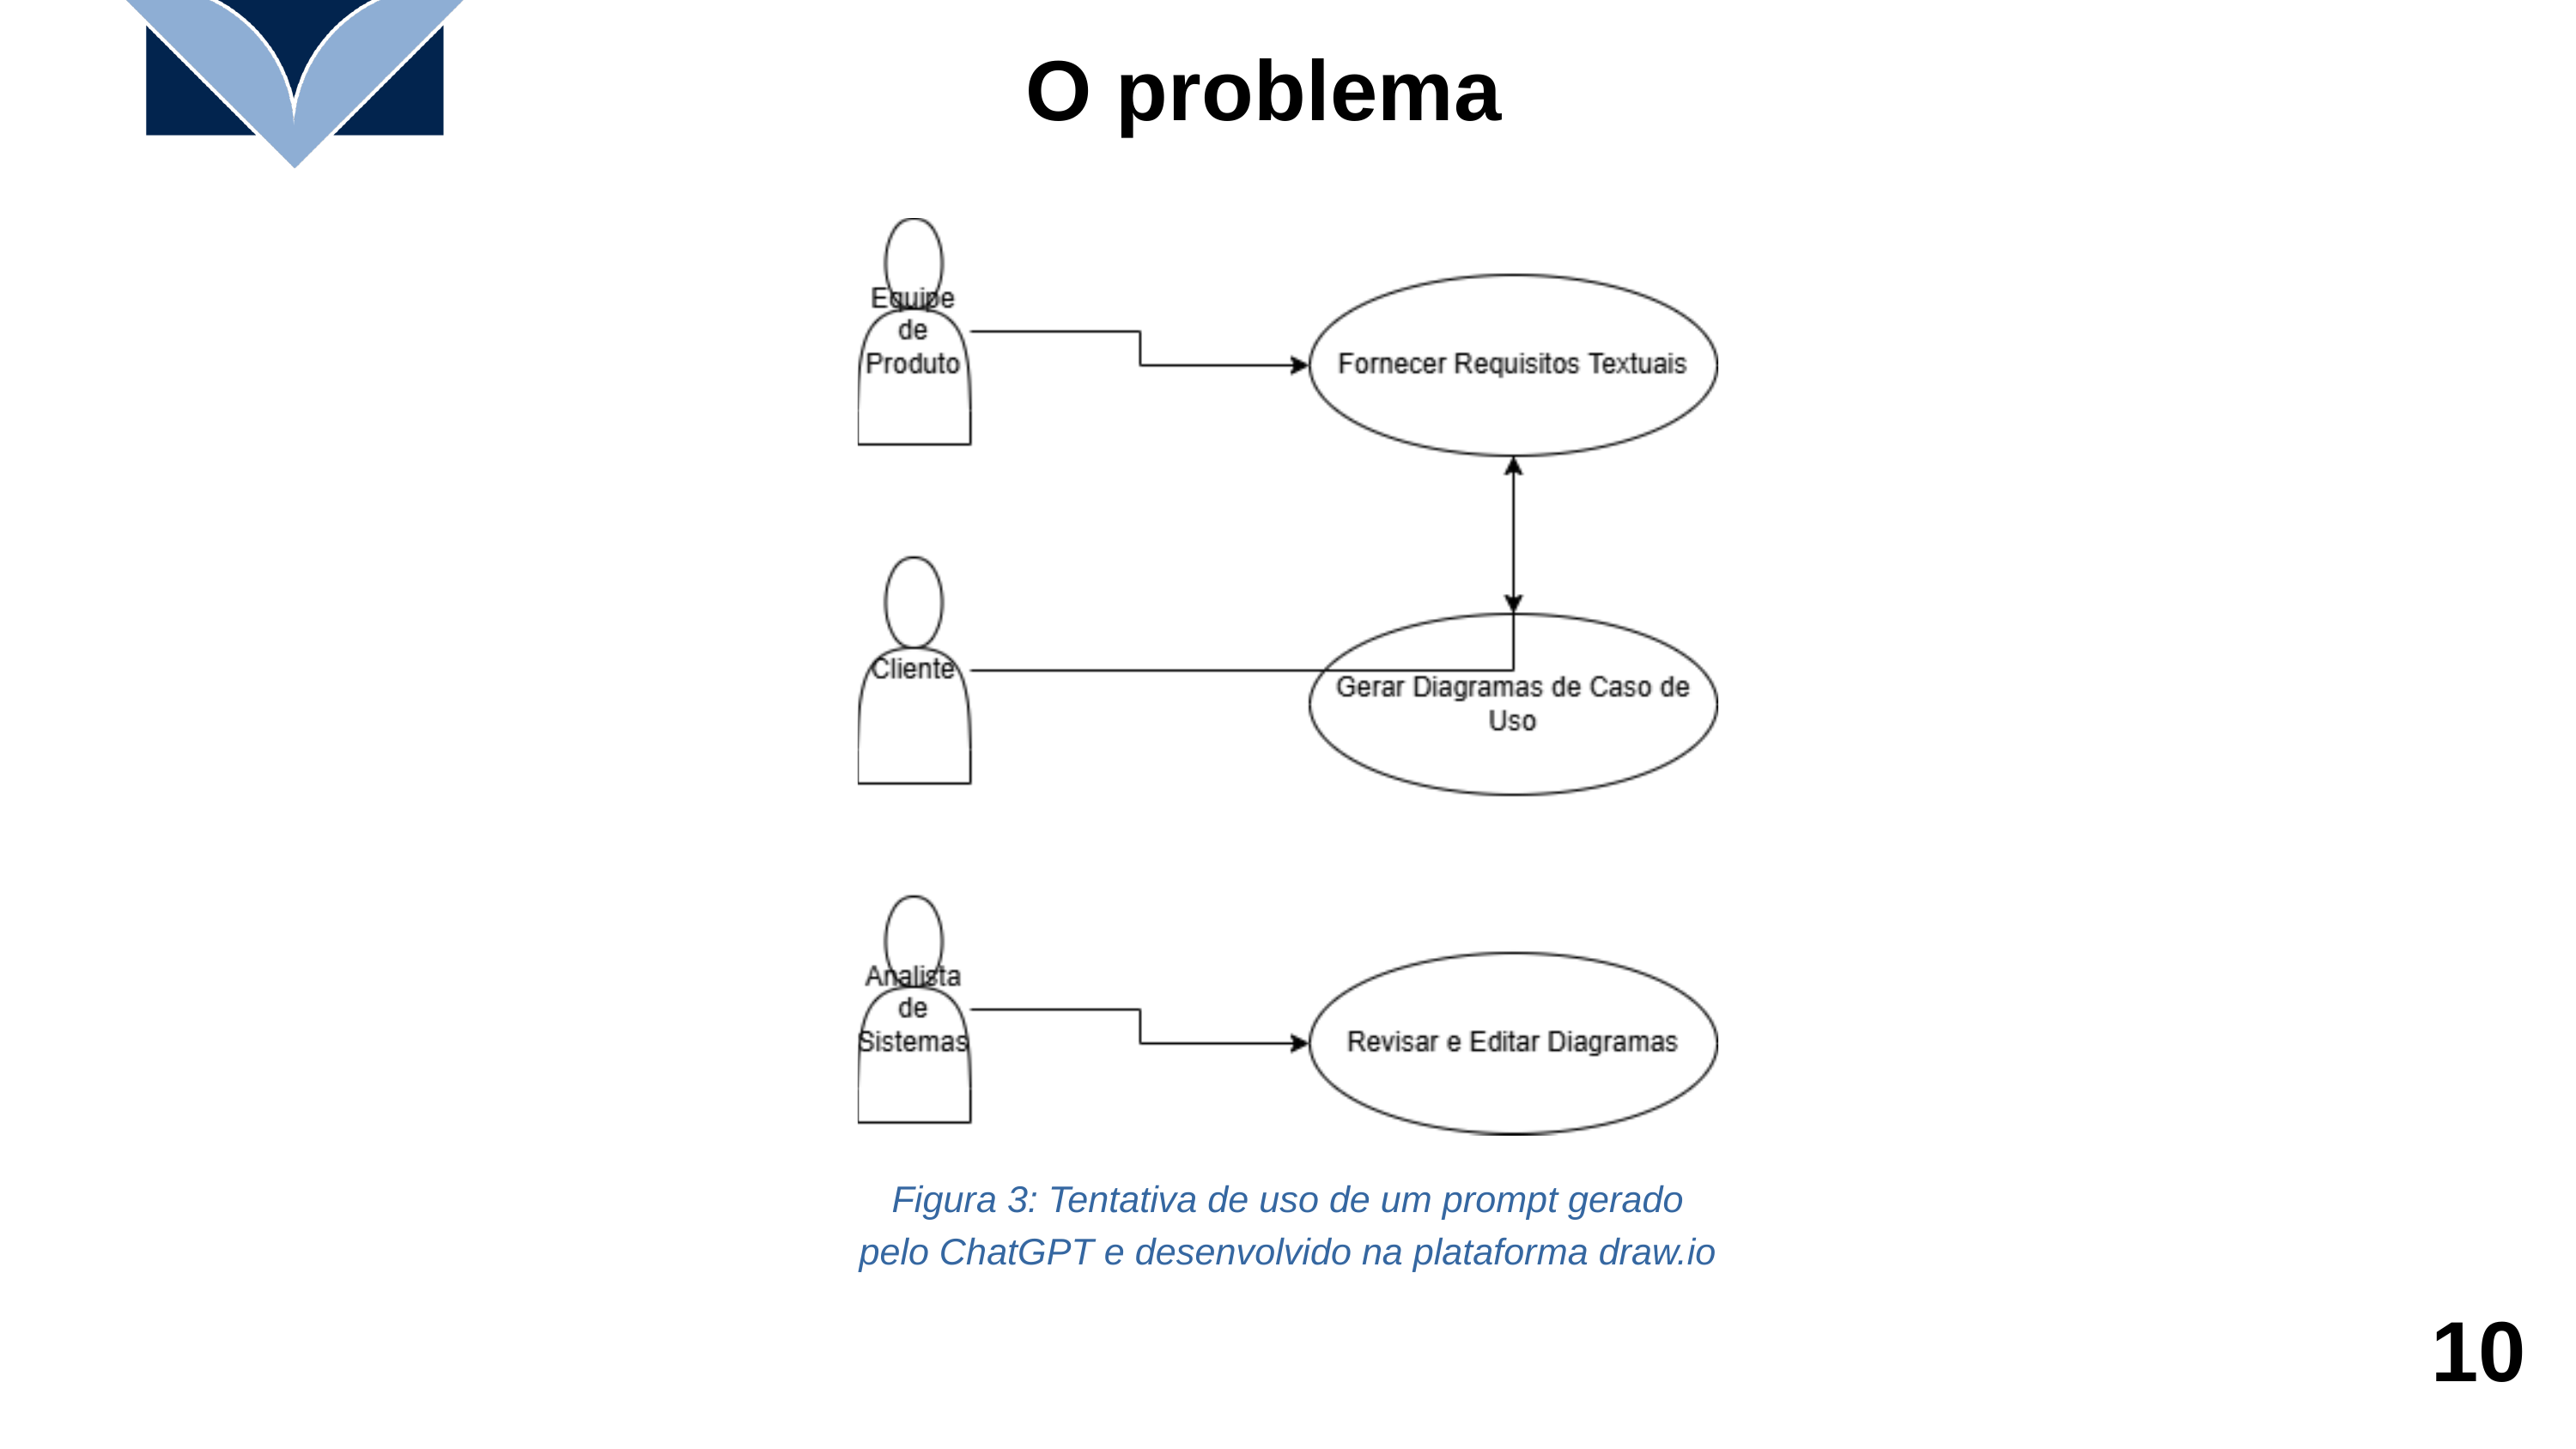

O problema

Figura 3: Tentativa de uso de um prompt gerado pelo ChatGPT e desenvolvido na plataforma draw.io
10